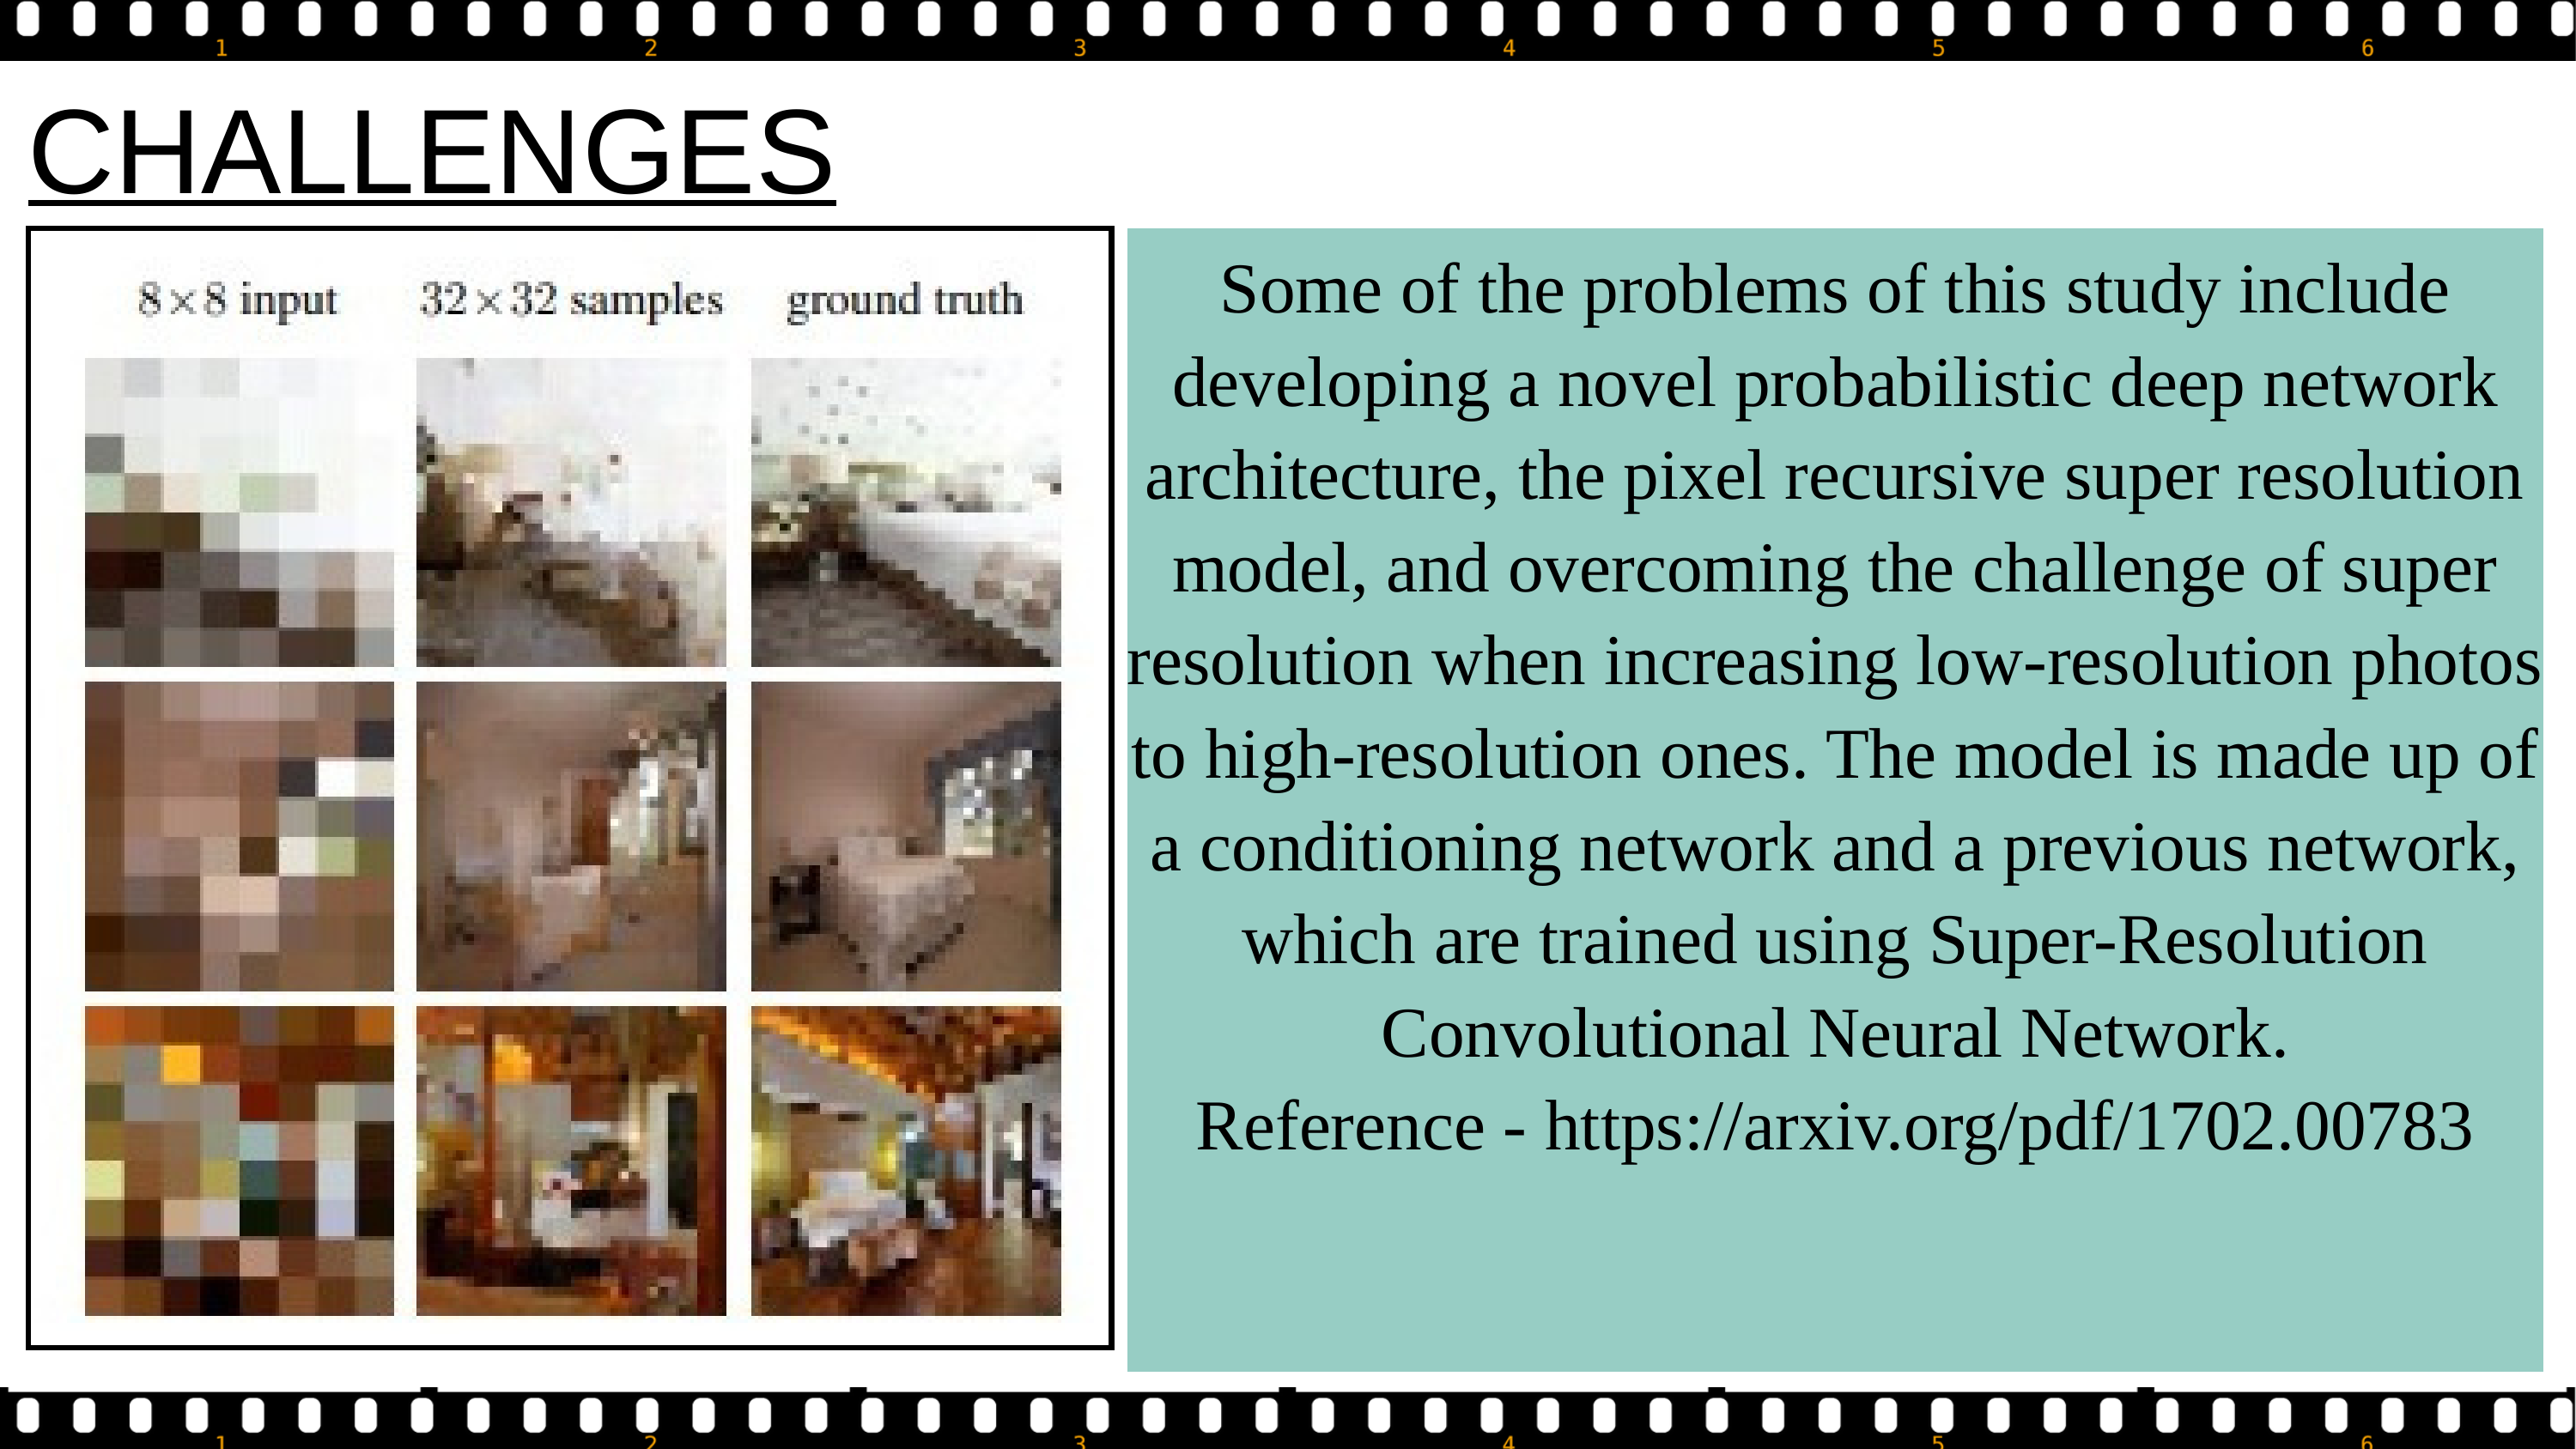

CHALLENGES

Some of the problems of this study include developing a novel probabilistic deep network architecture, the pixel recursive super resolution model, and overcoming the challenge of super resolution when increasing low-resolution photos to high-resolution ones. The model is made up of a conditioning network and a previous network, which are trained using Super-Resolution Convolutional Neural Network.
Reference - https://arxiv.org/pdf/1702.00783